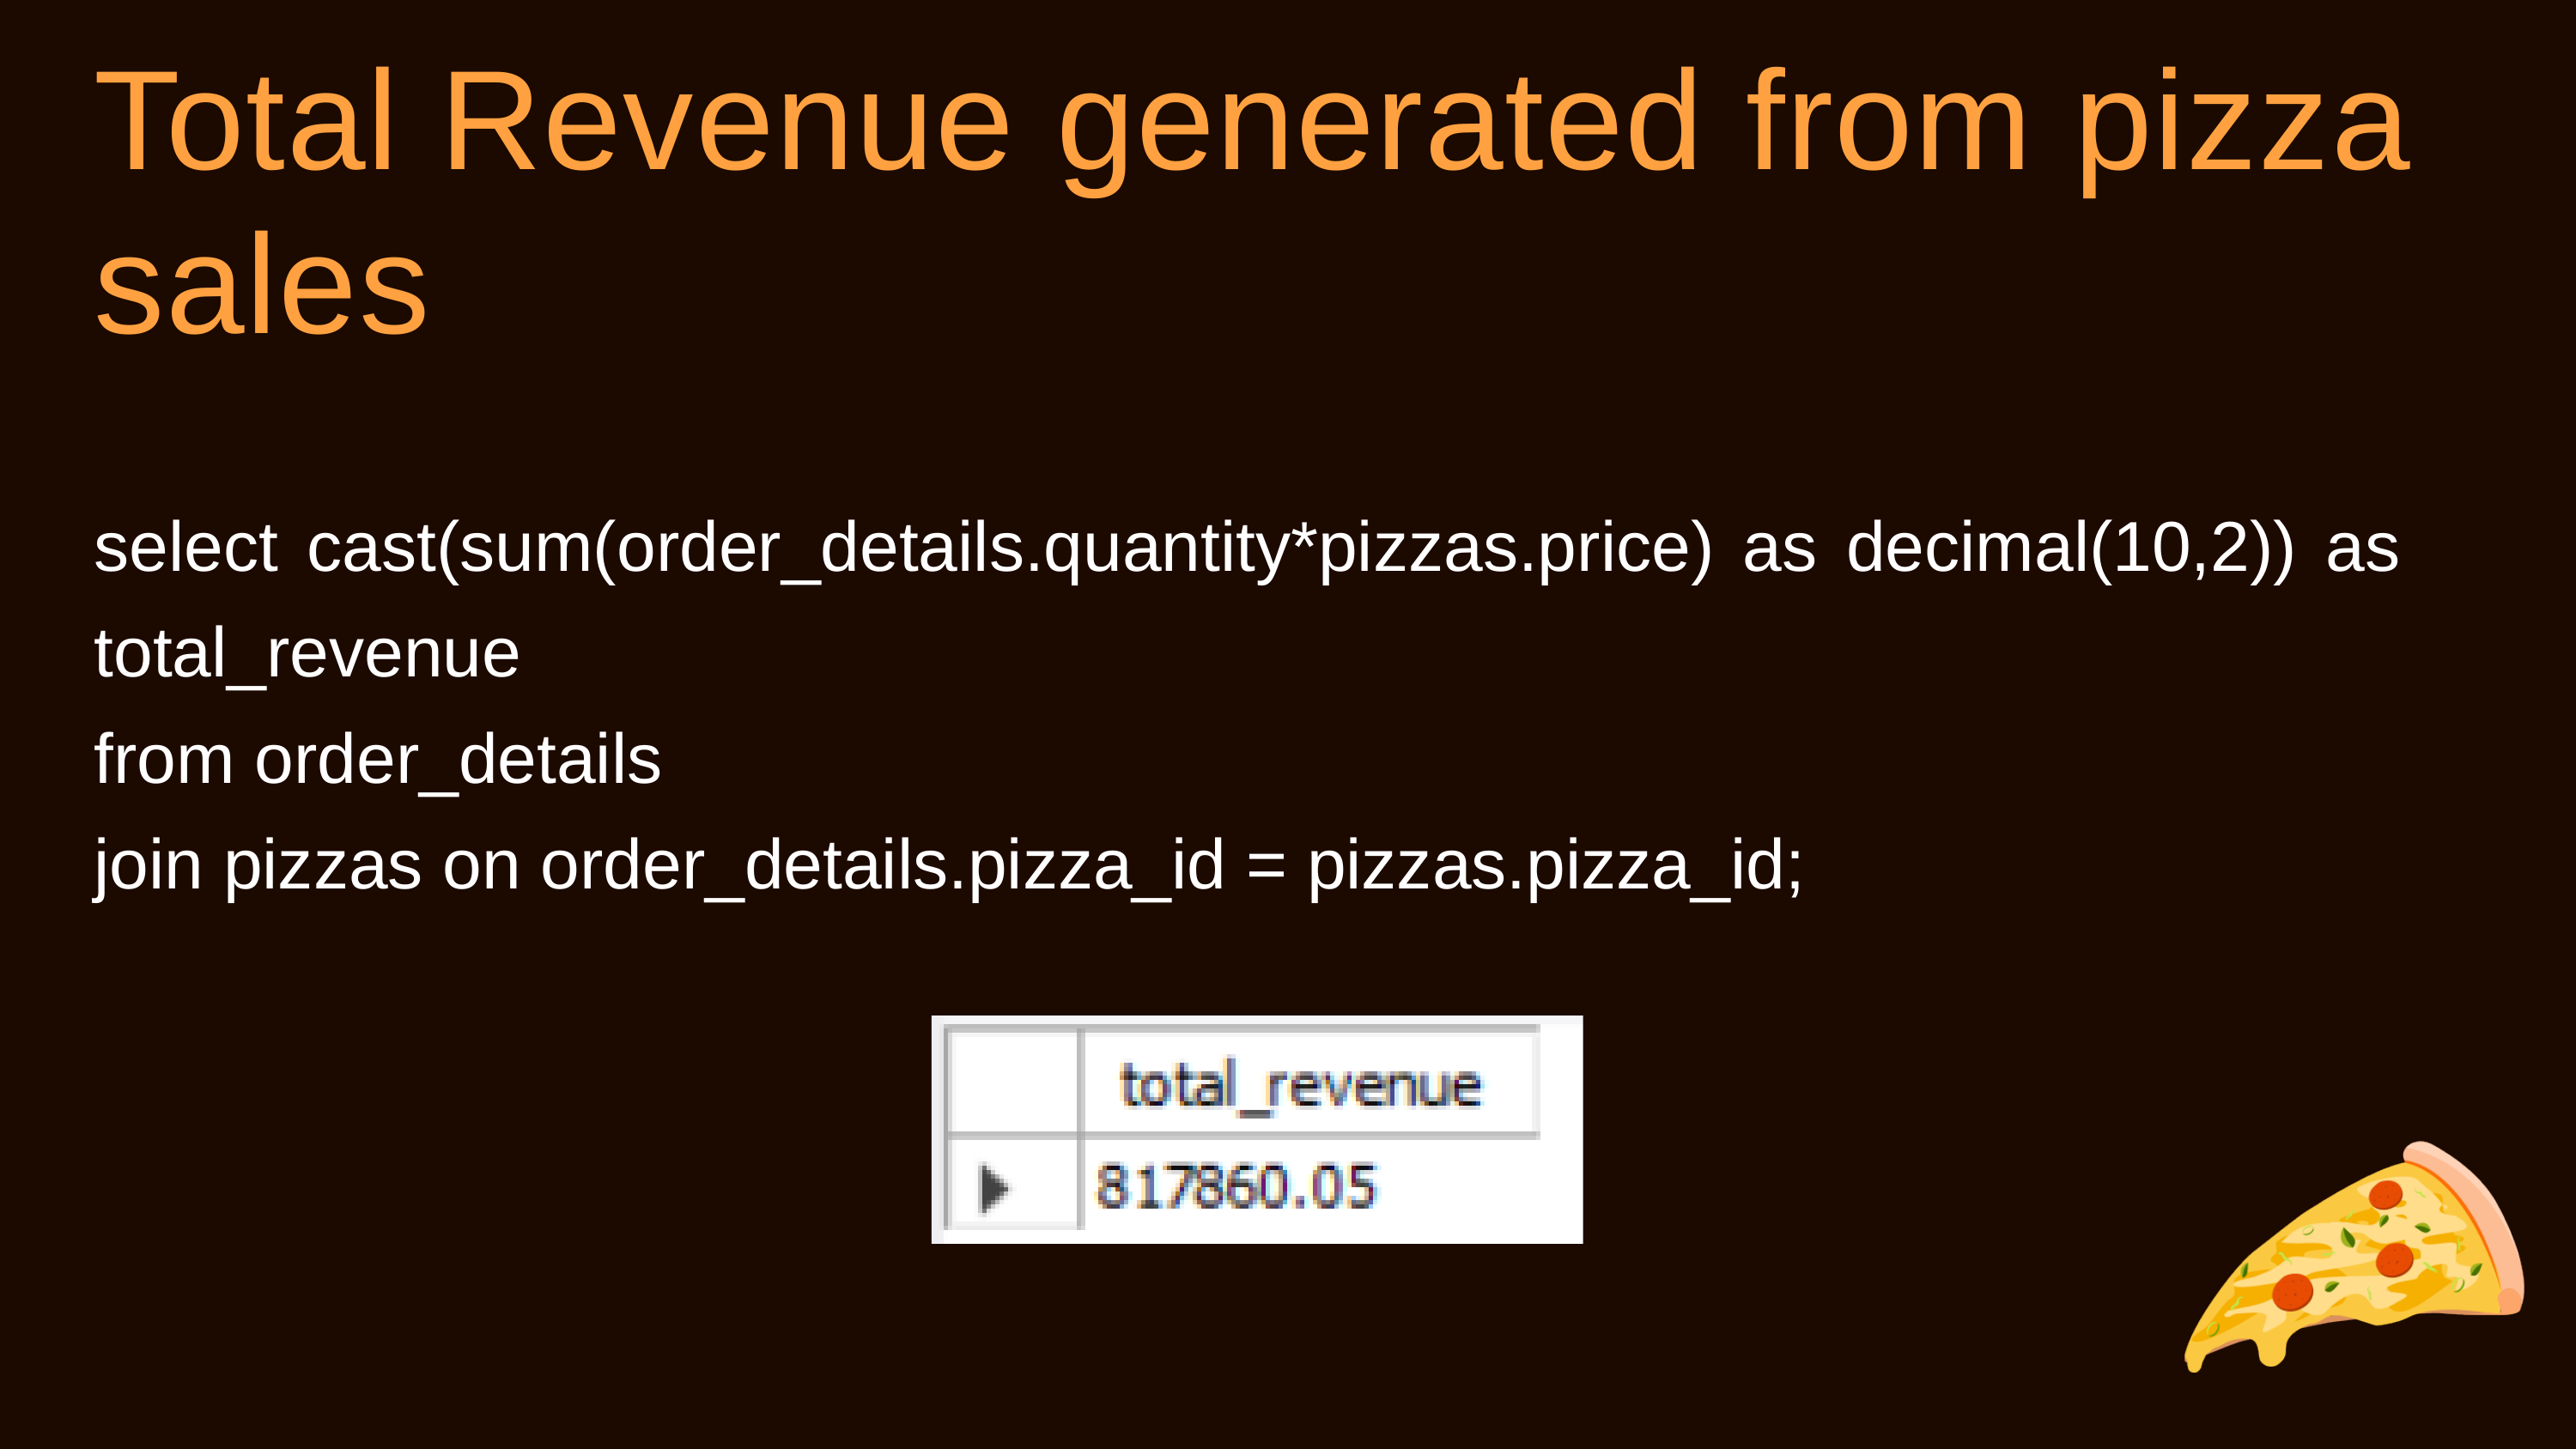

Total Revenue generated from pizza sales
select cast(sum(order_details.quantity*pizzas.price) as decimal(10,2)) as total_revenue
from order_details
join pizzas on order_details.pizza_id = pizzas.pizza_id;